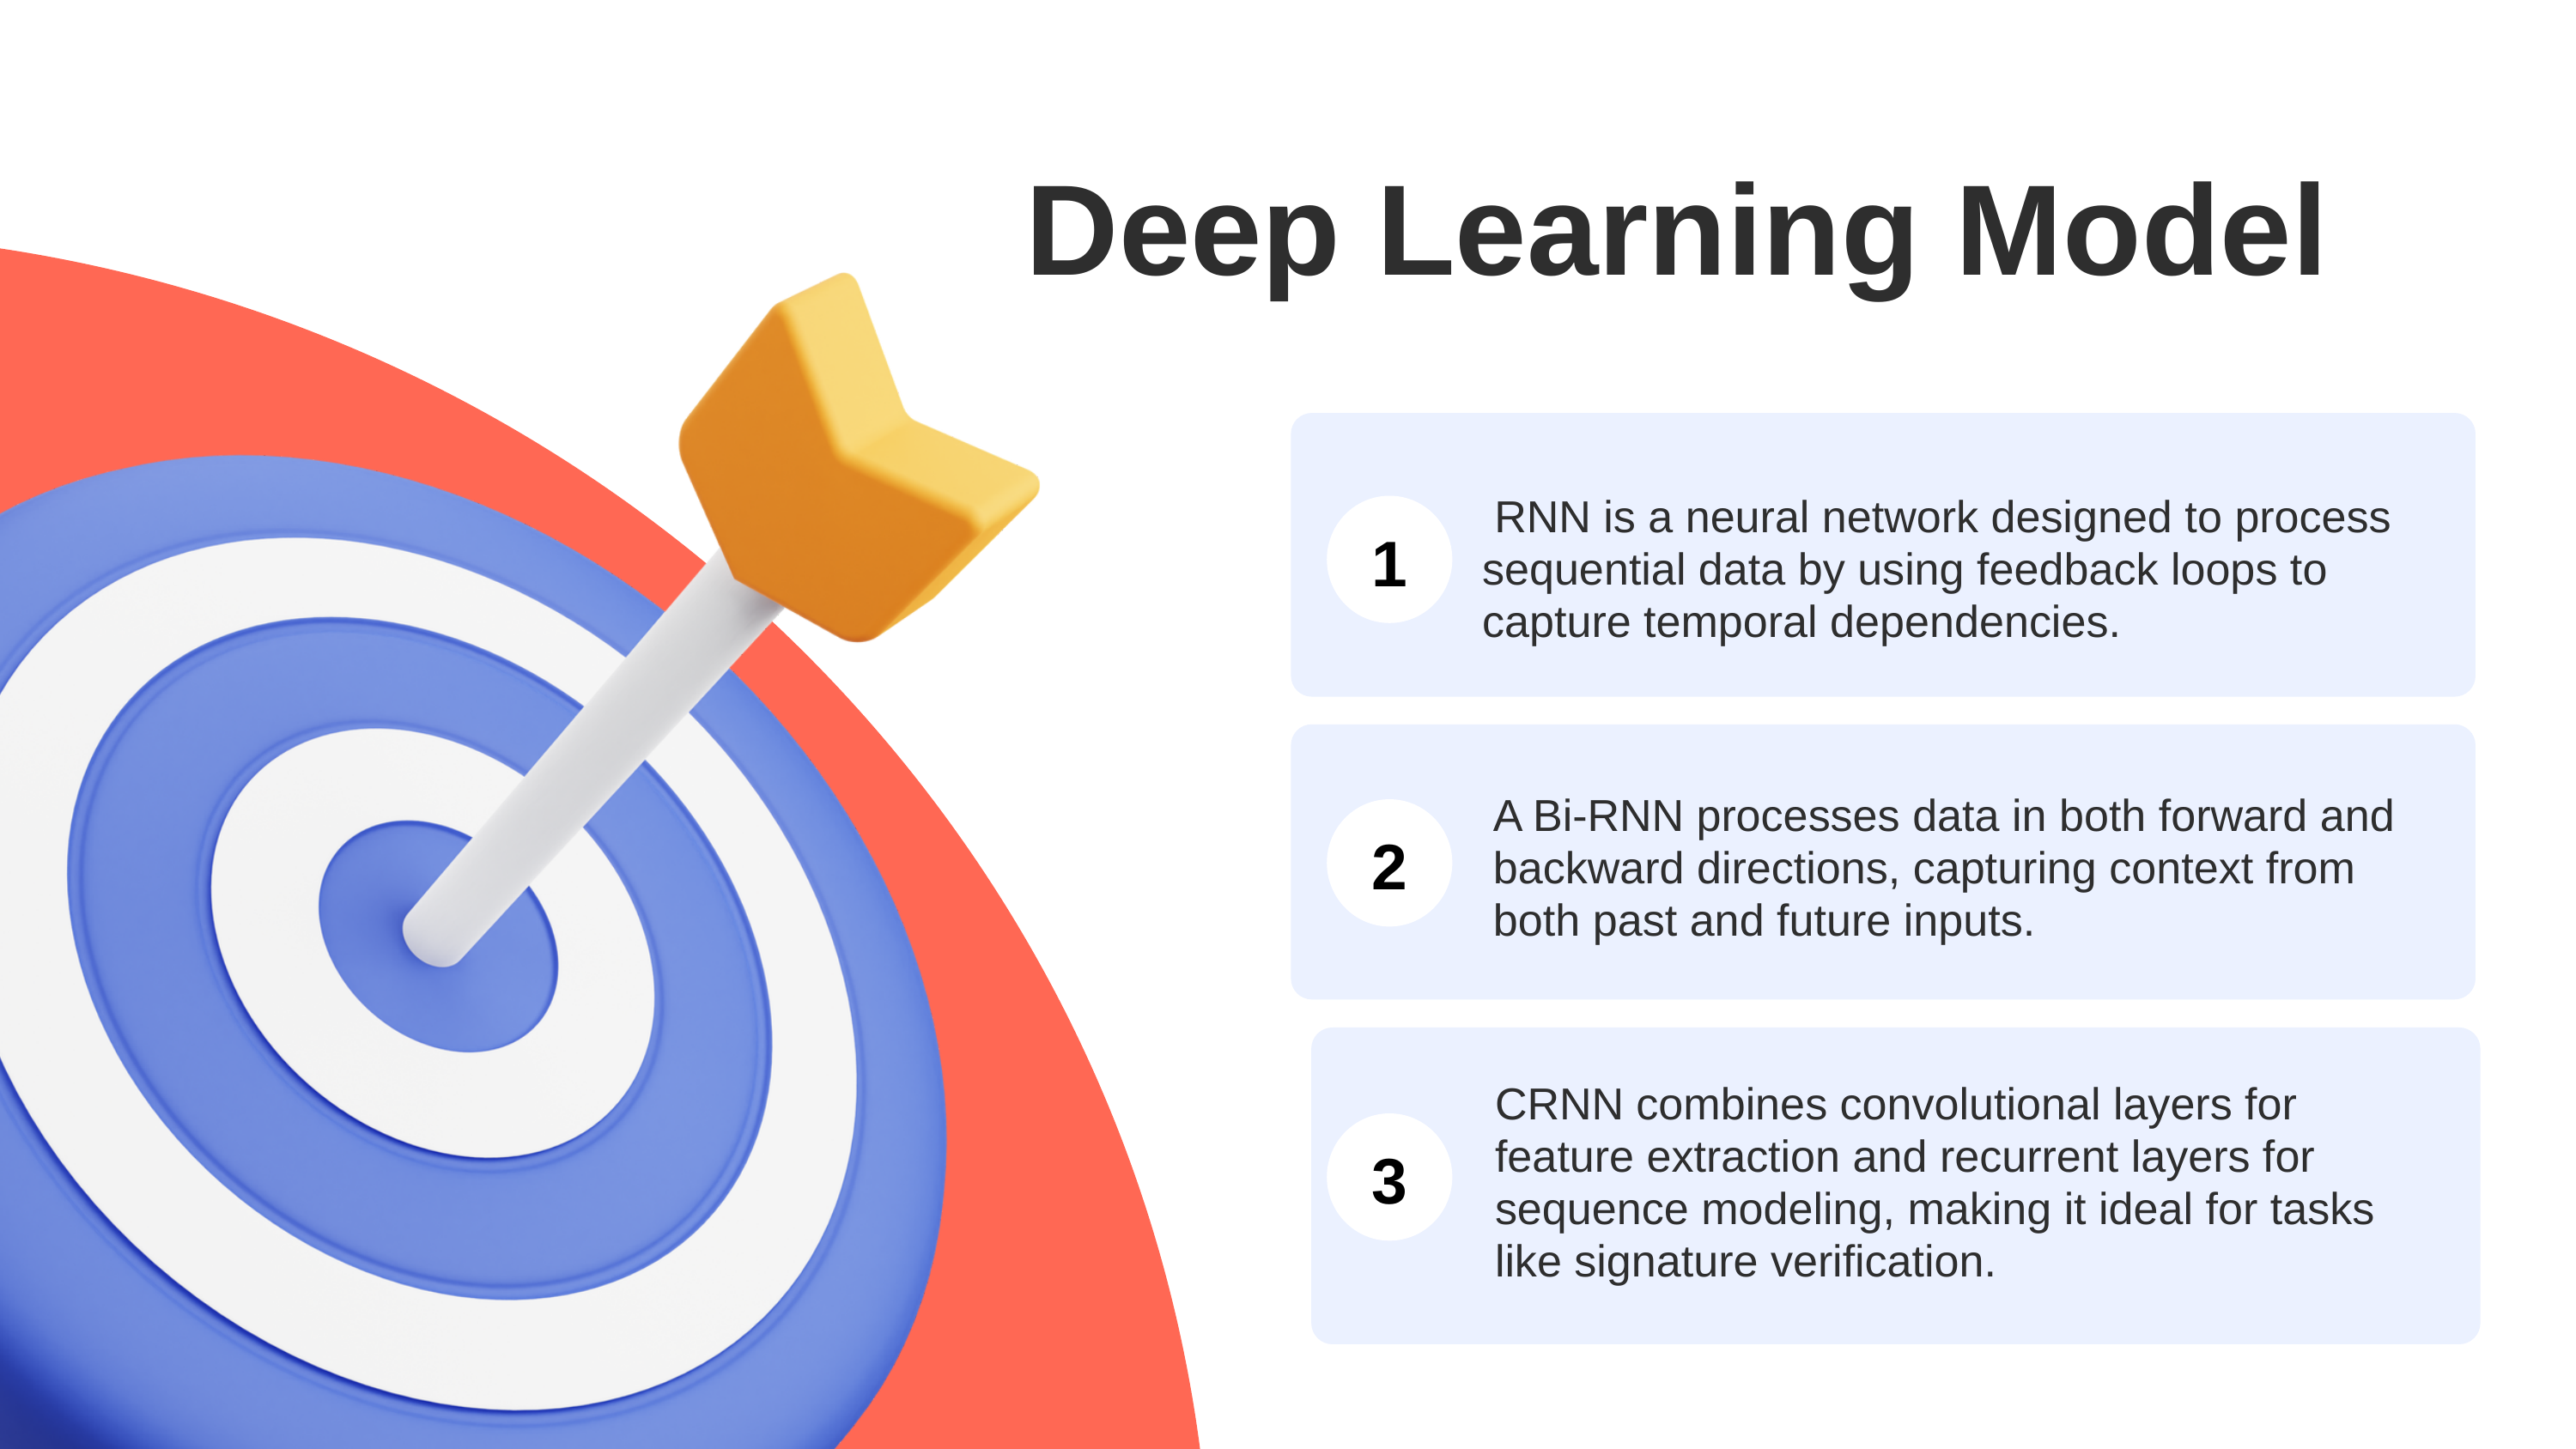

Deep Learning Model

 RNN is a neural network designed to process sequential data by using feedback loops to capture temporal dependencies.

1

A Bi-RNN processes data in both forward and backward directions, capturing context from both past and future inputs.

2

CRNN combines convolutional layers for feature extraction and recurrent layers for sequence modeling, making it ideal for tasks like signature verification.

3